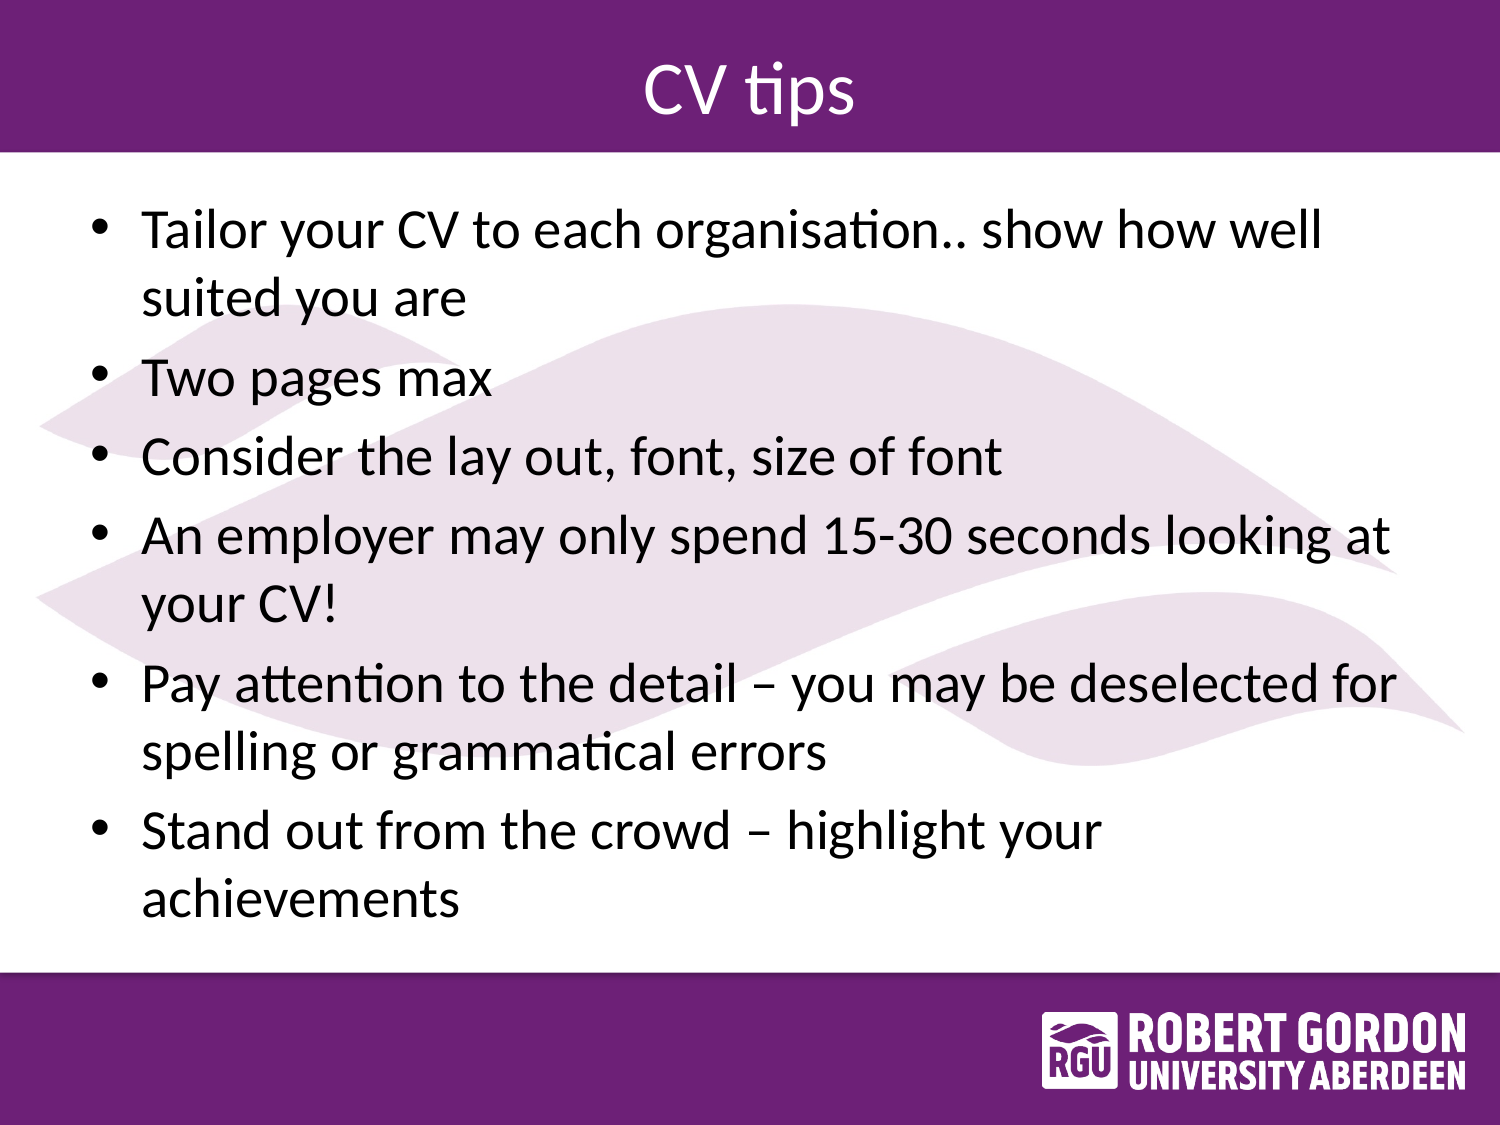

# CV tips
Tailor your CV to each organisation.. show how well suited you are
Two pages max
Consider the lay out, font, size of font
An employer may only spend 15-30 seconds looking at your CV!
Pay attention to the detail – you may be deselected for spelling or grammatical errors
Stand out from the crowd – highlight your achievements